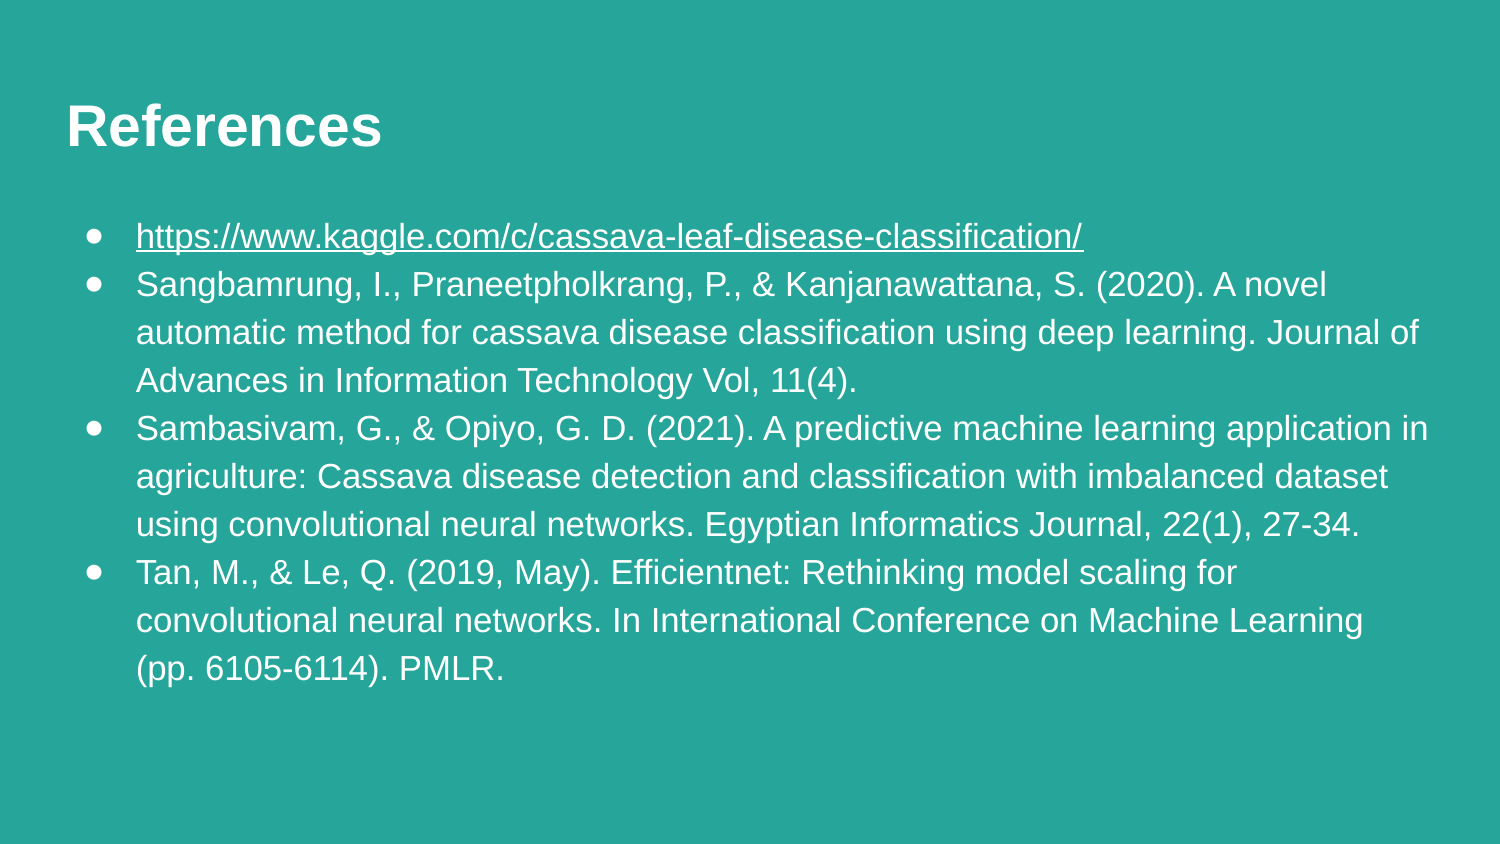

# References
https://www.kaggle.com/c/cassava-leaf-disease-classification/
Sangbamrung, I., Praneetpholkrang, P., & Kanjanawattana, S. (2020). A novel automatic method for cassava disease classification using deep learning. Journal of Advances in Information Technology Vol, 11(4).
Sambasivam, G., & Opiyo, G. D. (2021). A predictive machine learning application in agriculture: Cassava disease detection and classification with imbalanced dataset using convolutional neural networks. Egyptian Informatics Journal, 22(1), 27-34.
Tan, M., & Le, Q. (2019, May). Efficientnet: Rethinking model scaling for convolutional neural networks. In International Conference on Machine Learning (pp. 6105-6114). PMLR.